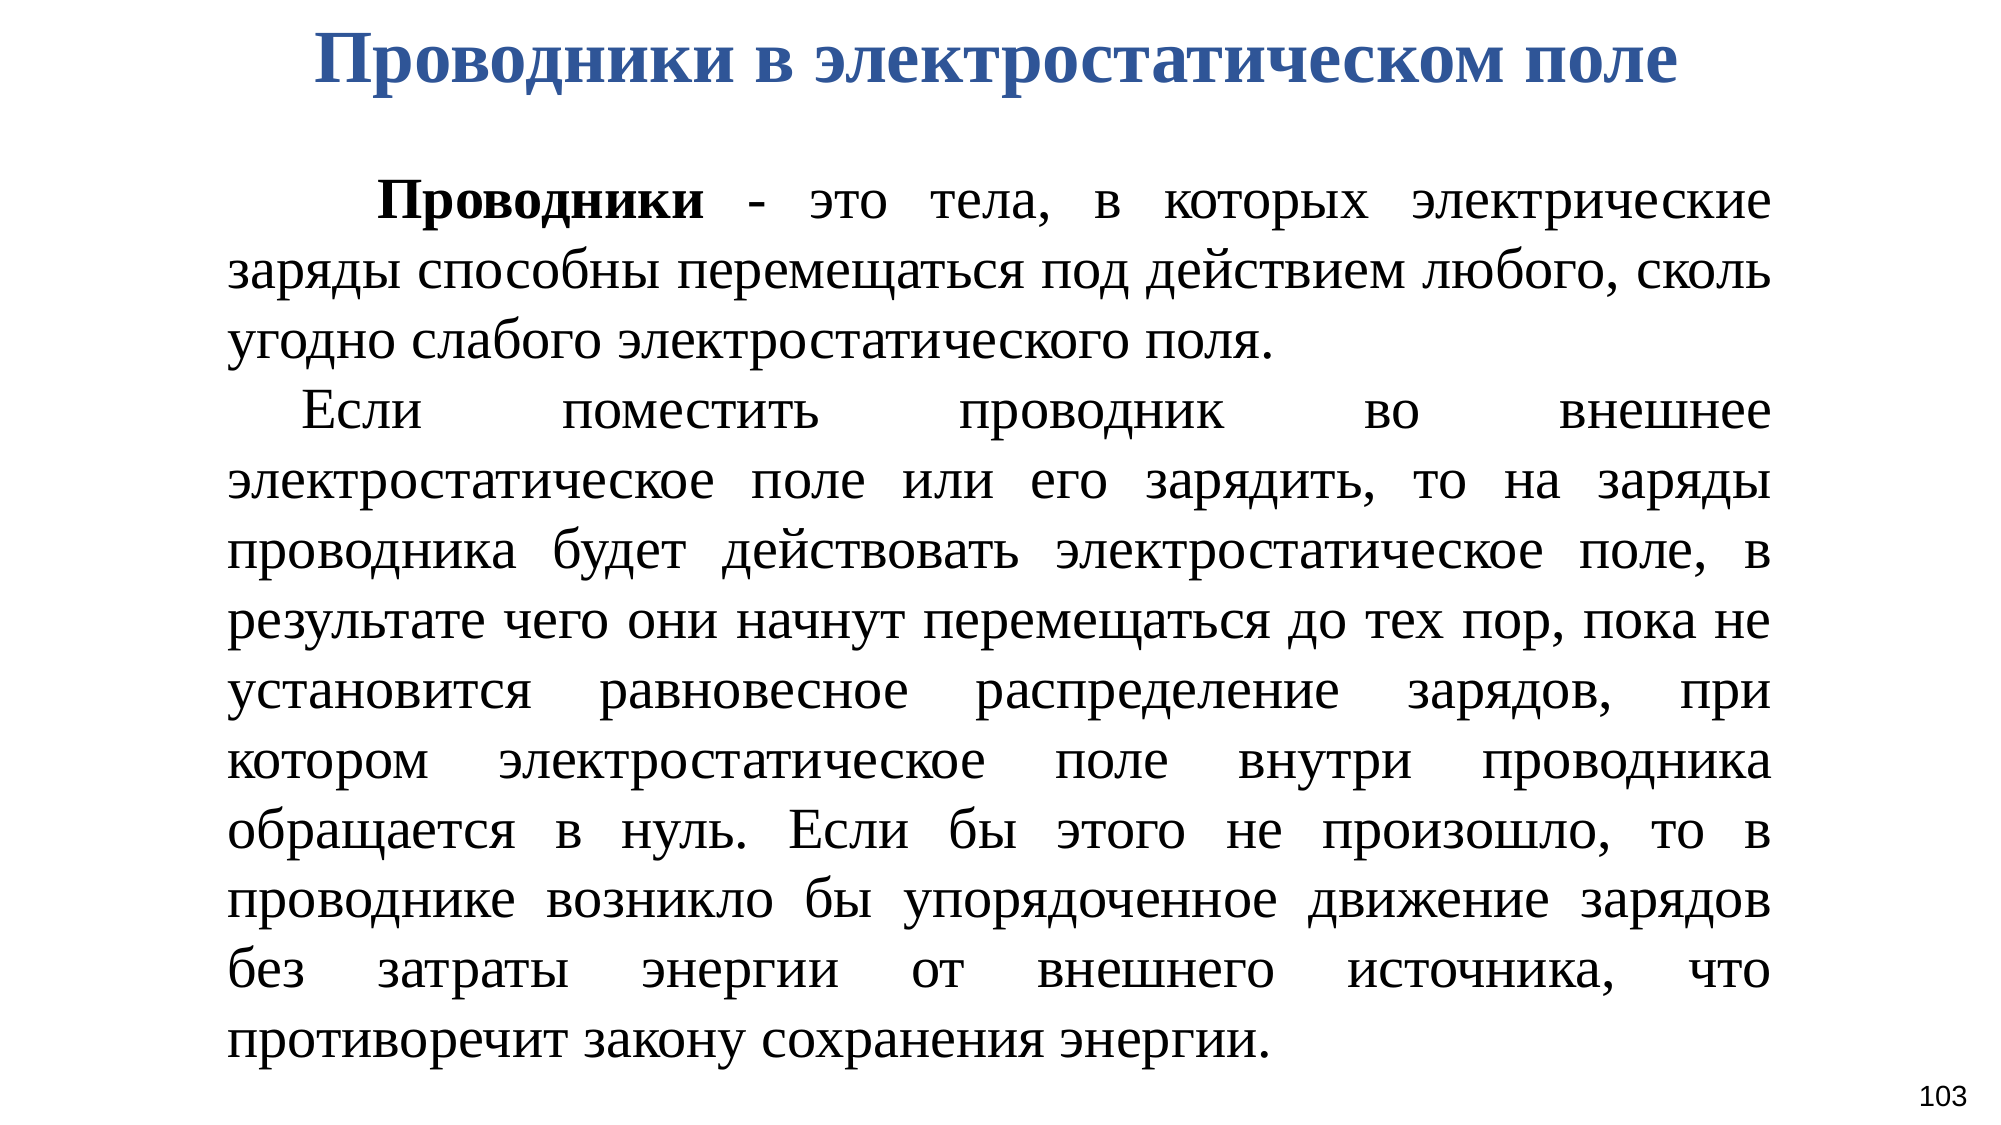

Проводники в электростатическом поле
	Проводники - это тела, в которых электрические заряды способны перемещаться под действием любого, сколь угодно слабого электростатического поля.
Если поместить проводник во внешнее электростатическое поле или его зарядить, то на заряды проводника будет действовать электростатическое поле, в результате чего они начнут перемещаться до тех пор, пока не установится равновесное распределение зарядов, при котором электростатическое поле внутри проводника обращается в нуль. Если бы этого не произошло, то в проводнике возникло бы упорядоченное движение зарядов без затраты энергии от внешнего источника, что противоречит закону сохранения энергии.

103